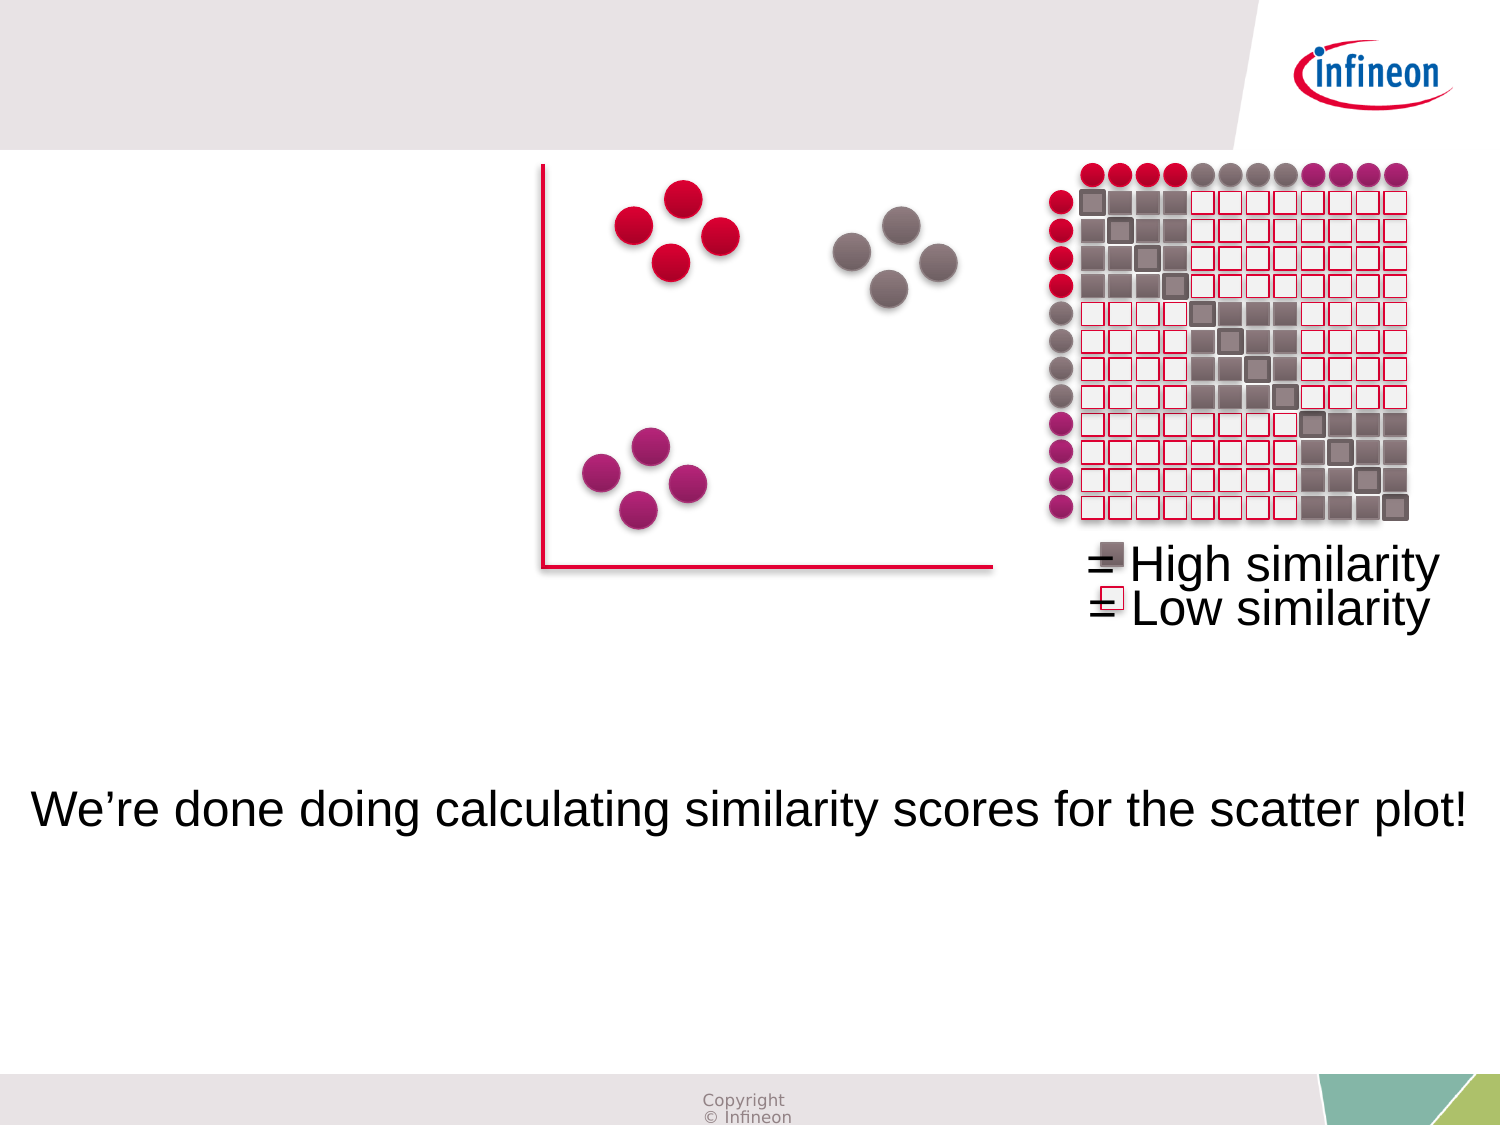

= High similarity

= Low similarity

We’re done doing calculating similarity scores for the scatter plot!
Copyright © Infineon Technologies AG 2019. All rights reserved.